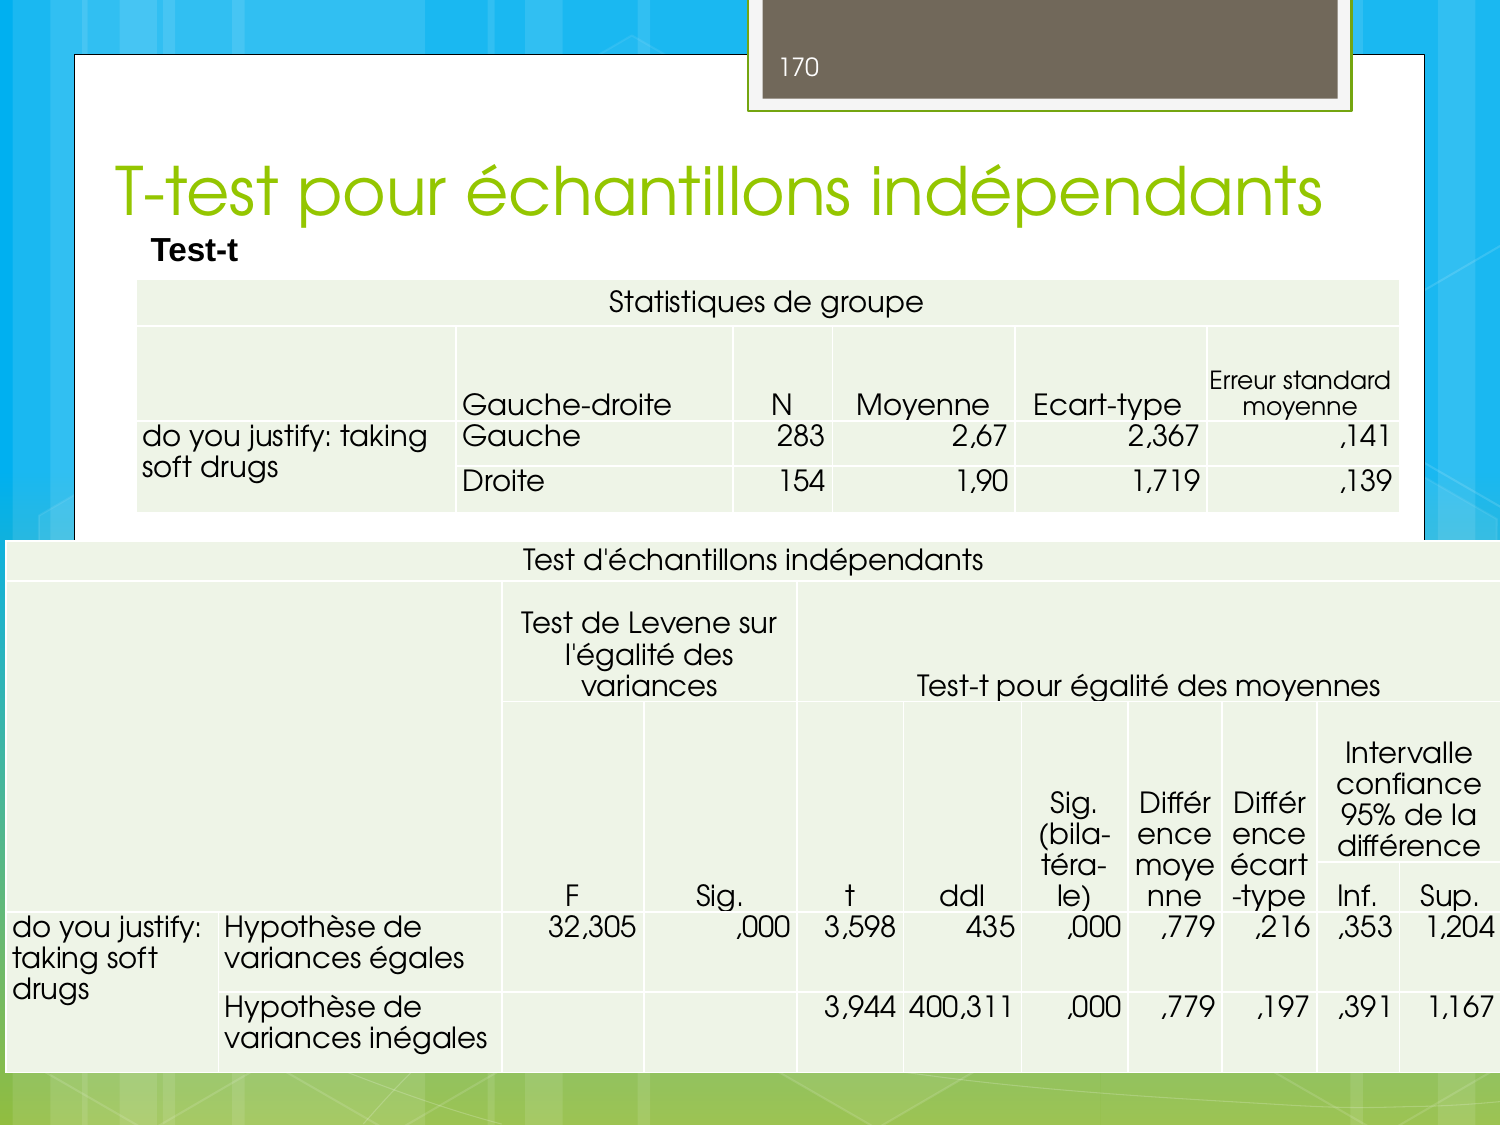

170
# T-test pour échantillons indépendants
Test-t
| Statistiques de groupe |  |  |  |  |  |
| --- | --- | --- | --- | --- | --- |
|  | Gauche-droite | N | Moyenne | Ecart-type | Erreur standard moyenne |
| do you justify: taking soft drugs | Gauche | 283 | 2,67 | 2,367 | ,141 |
|  | Droite | 154 | 1,90 | 1,719 | ,139 |
| Test d'échantillons indépendants |  |  |  |  |  |  |  |  |  |  |
| --- | --- | --- | --- | --- | --- | --- | --- | --- | --- | --- |
|  |  | Test de Levene sur l'égalité des variances |  | Test-t pour égalité des moyennes |  |  |  |  |  |  |
|  |  | F | Sig. | t | ddl | Sig. (bila-téra-le) | Différence moyenne | Différence écart-type | Intervalle confiance 95% de la différence |  |
|  |  |  |  |  |  |  |  |  | Inf. | Sup. |
| do you justify: taking soft drugs | Hypothèse de variances égales | 32,305 | ,000 | 3,598 | 435 | ,000 | ,779 | ,216 | ,353 | 1,204 |
|  | Hypothèse de variances inégales |  |  | 3,944 | 400,311 | ,000 | ,779 | ,197 | ,391 | 1,167 |
Jacques Marquet - UCL